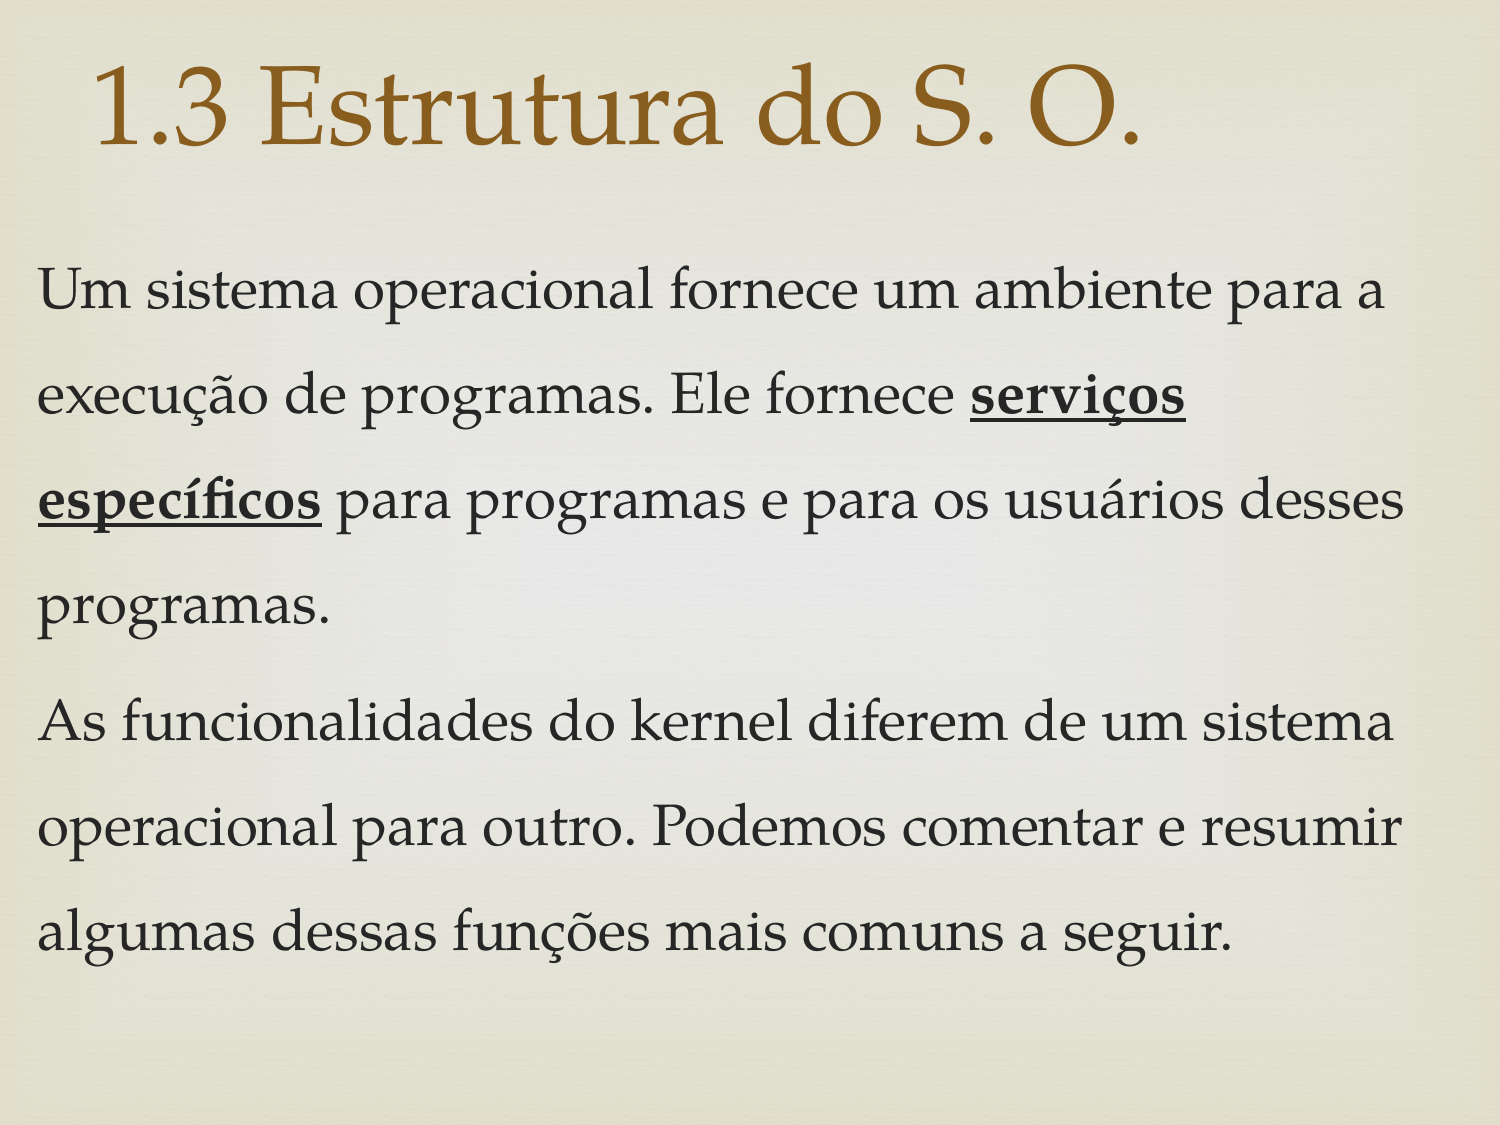

# 1.3 Estrutura do S. O.
Um sistema operacional fornece um ambiente para a execução de programas. Ele fornece serviços específicos para programas e para os usuários desses programas.
As funcionalidades do kernel diferem de um sistema operacional para outro. Podemos comentar e resumir algumas dessas funções mais comuns a seguir.